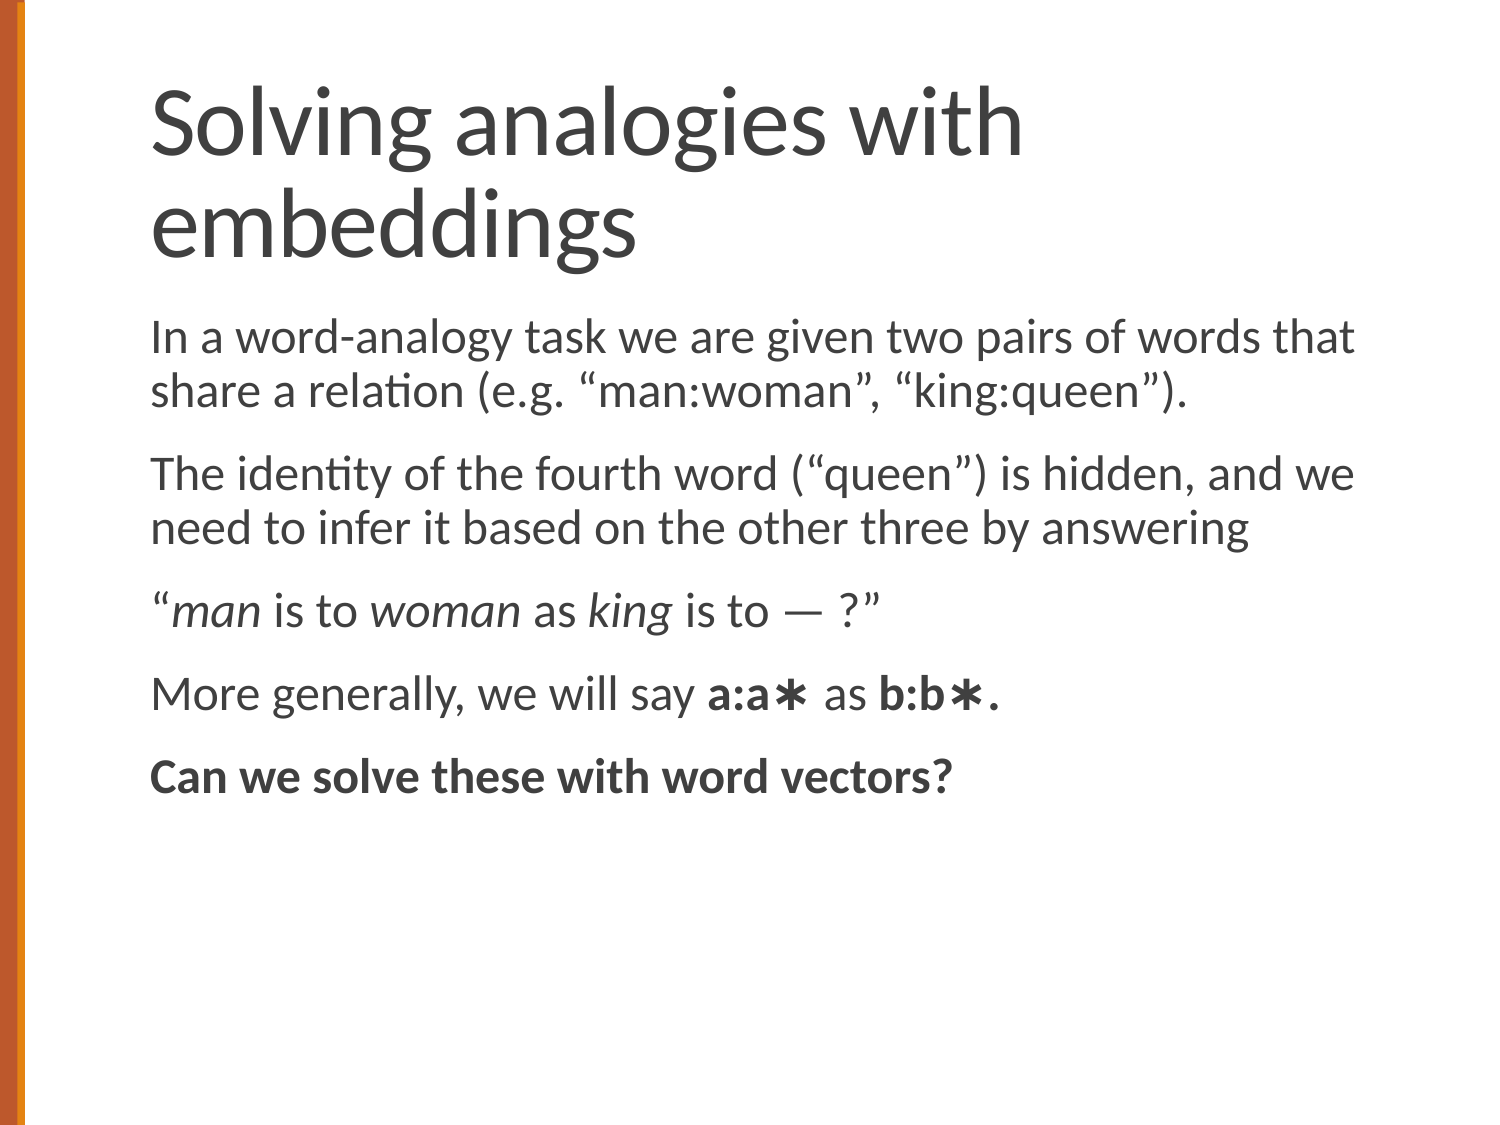

# Solving analogies with embeddings
In a word-analogy task we are given two pairs of words that share a relation (e.g. “man:woman”, “king:queen”).
The identity of the fourth word (“queen”) is hidden, and we need to infer it based on the other three by answering
“man is to woman as king is to — ?”
More generally, we will say a:a∗ as b:b∗.
Can we solve these with word vectors?